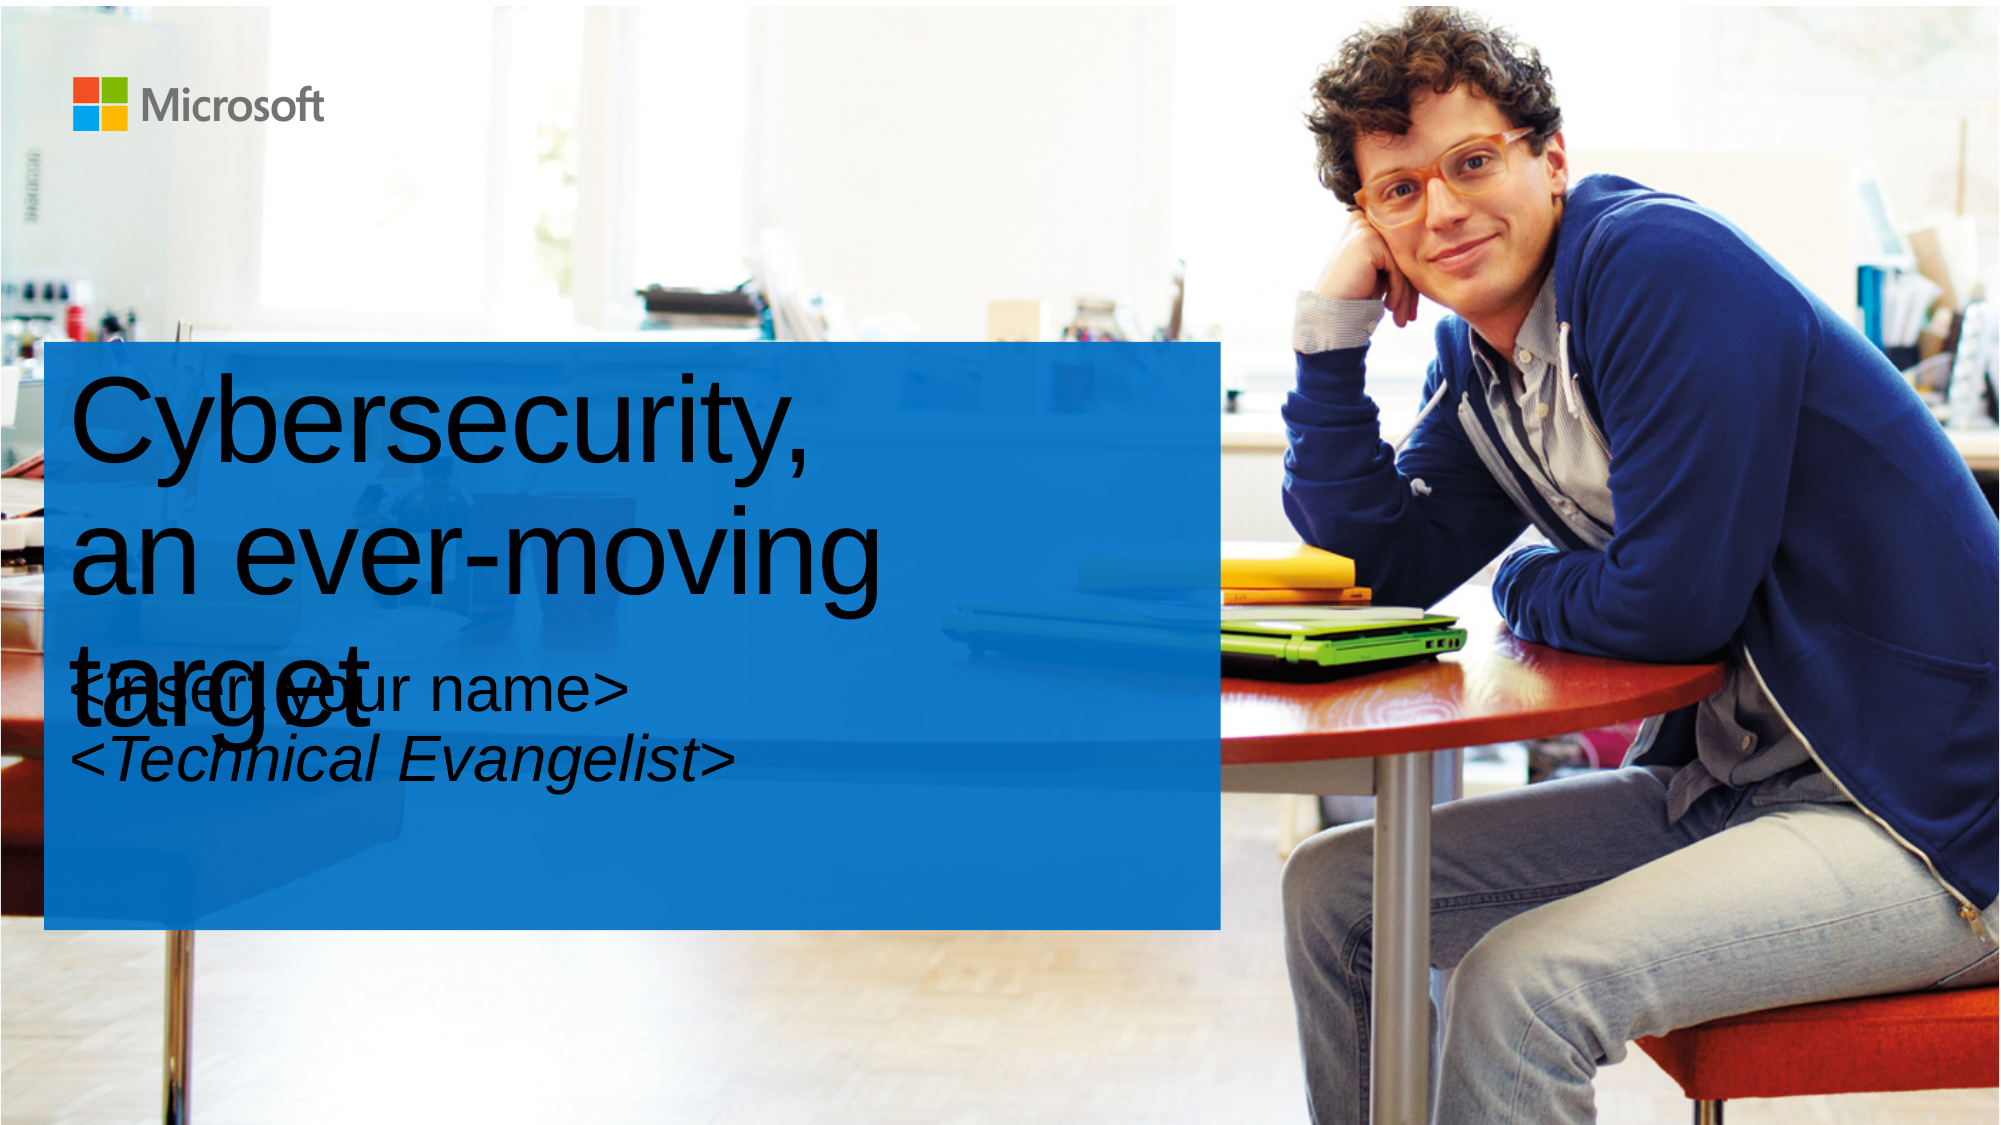

# Cybersecurity, an ever-moving target
<insert your name>
<Technical Evangelist>